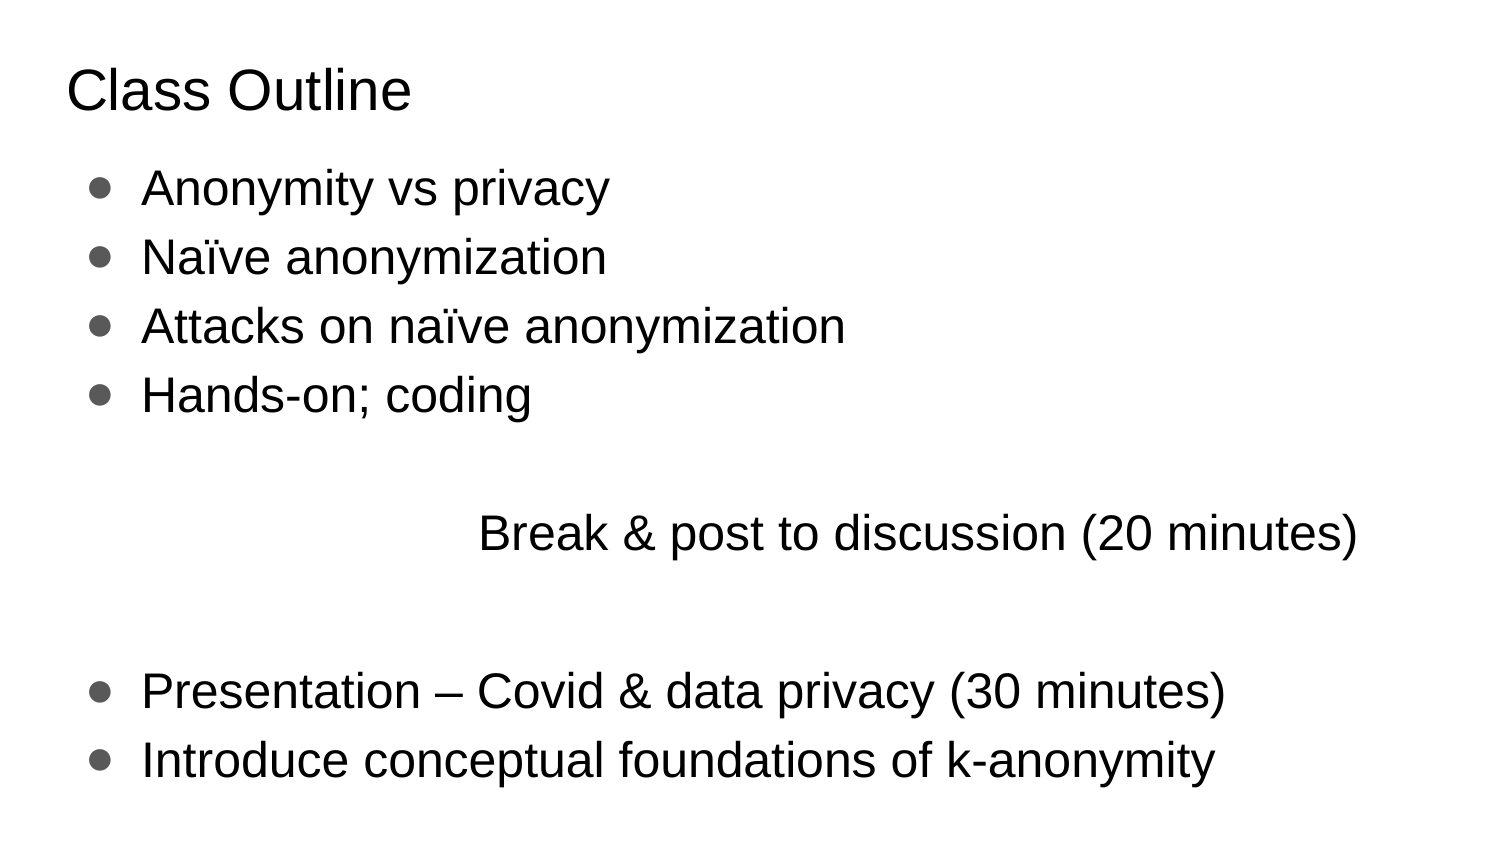

# Class Outline
Anonymity vs privacy
Naïve anonymization
Attacks on naïve anonymization
Hands-on; coding

		 Break & post to discussion (20 minutes)

Presentation – Covid & data privacy (30 minutes)
Introduce conceptual foundations of k-anonymity